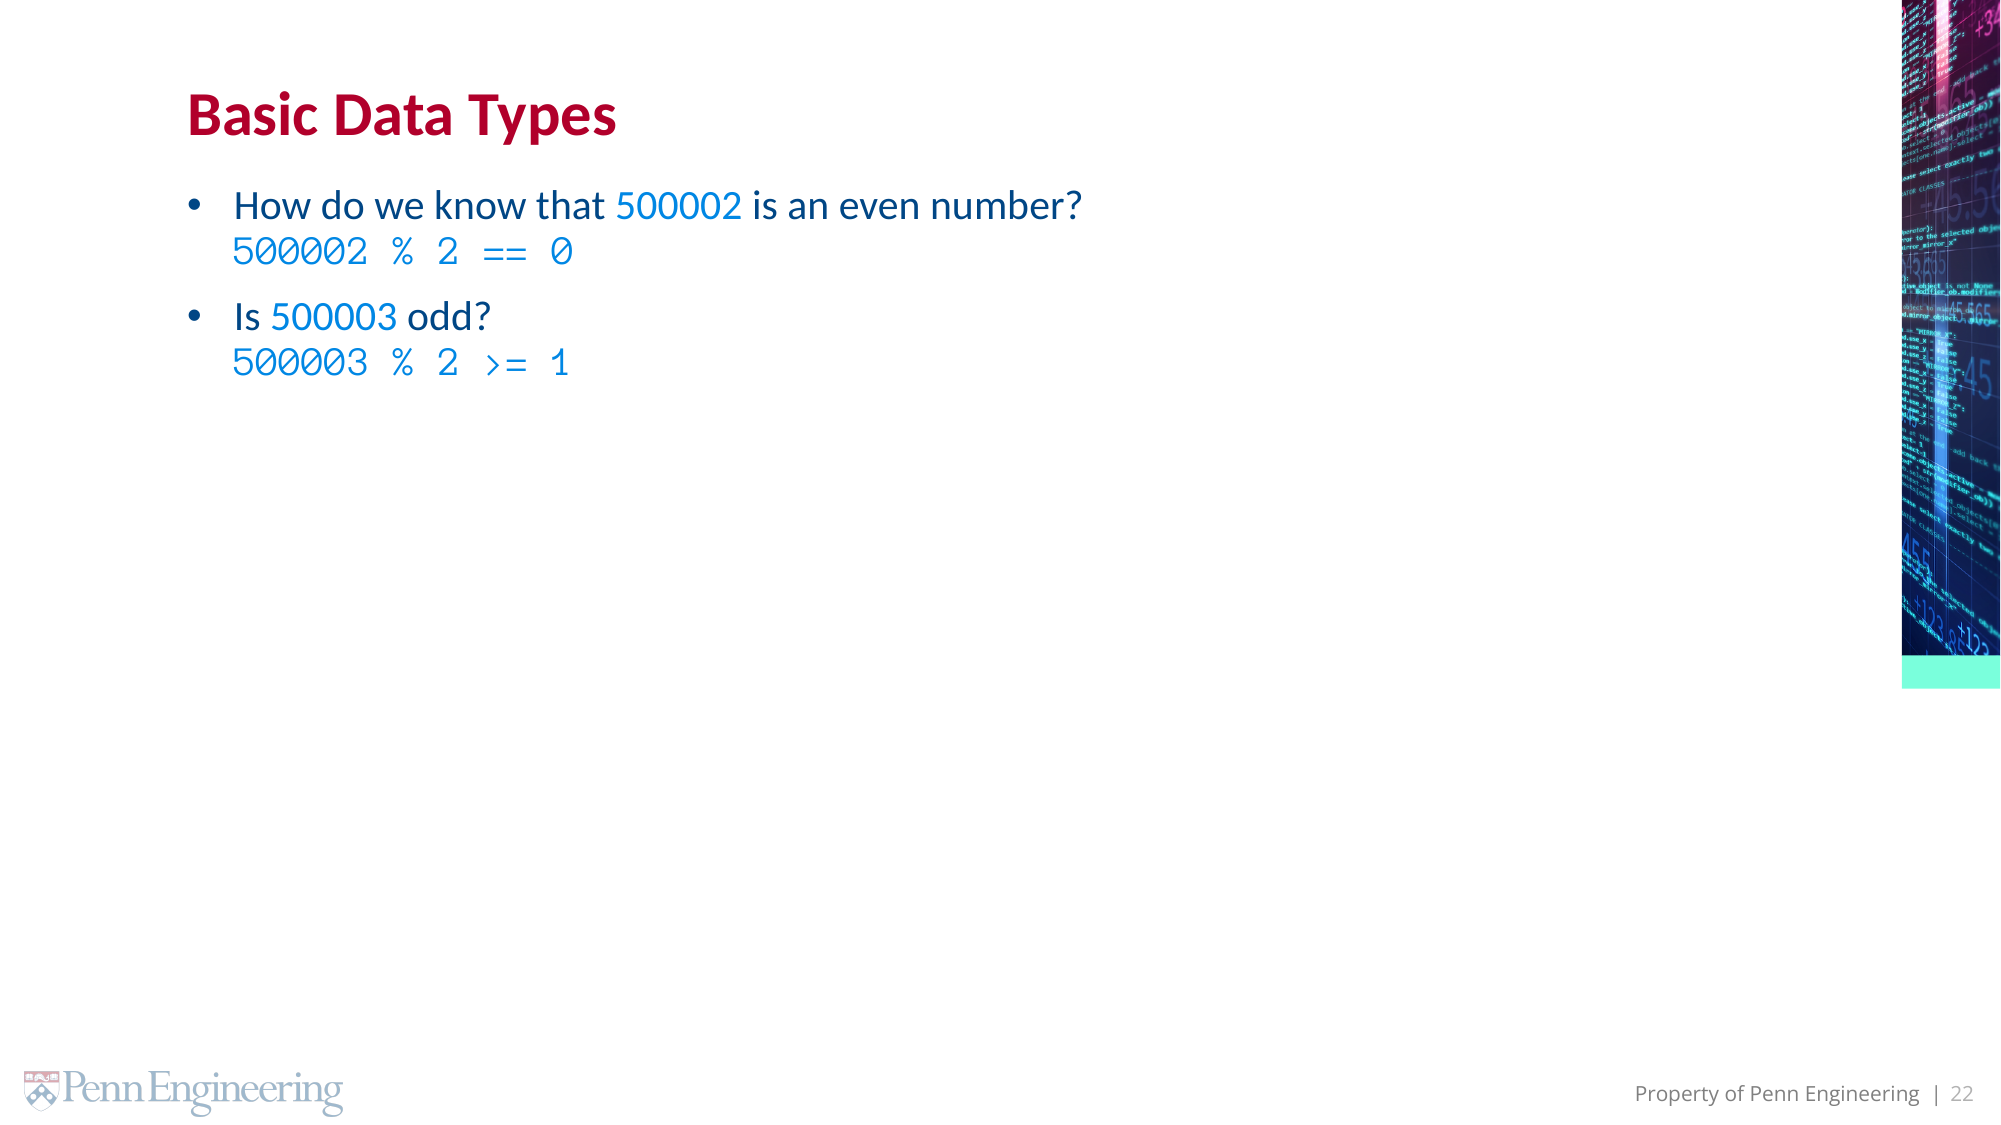

# Basic Data Types
How do we know that 500002 is an even number?
500002 % 2 == 0
Is 500003 odd?
500003 % 2 >= 1

22